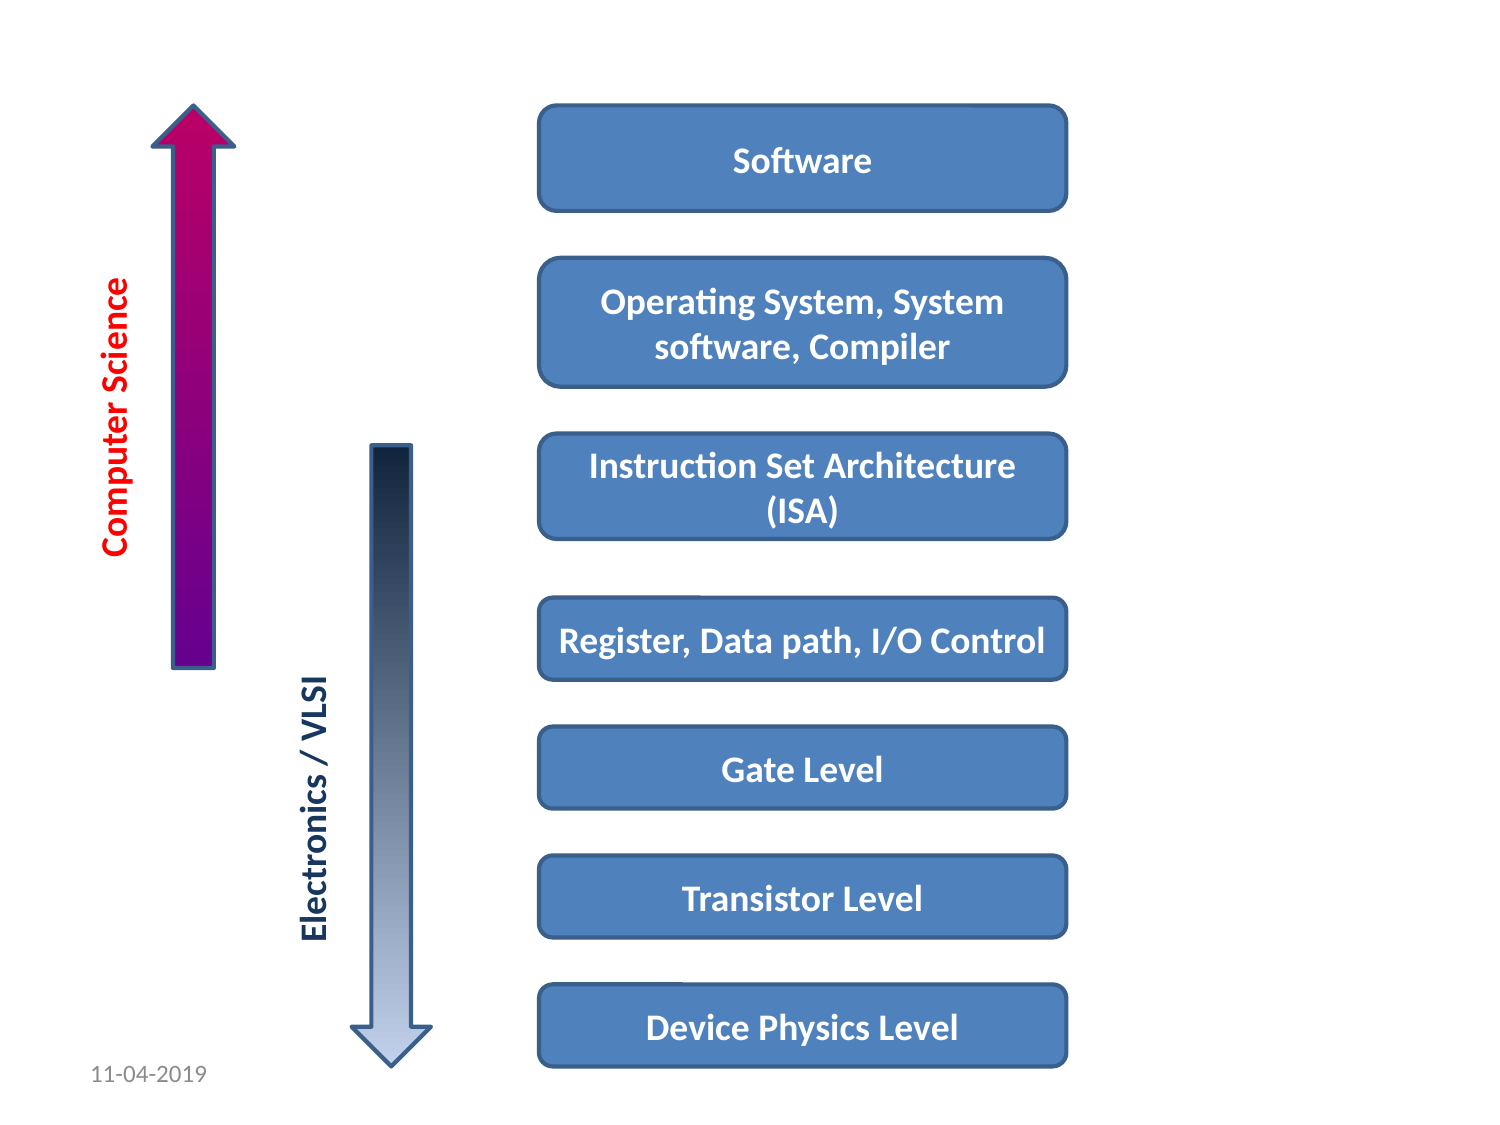

Software
Operating System, System software, Compiler
Computer Science
Instruction Set Architecture (ISA)

Register, Data path, I/O Control
Gate Level
Electronics / VLSI
Transistor Level
Device Physics Level
11-04-2019